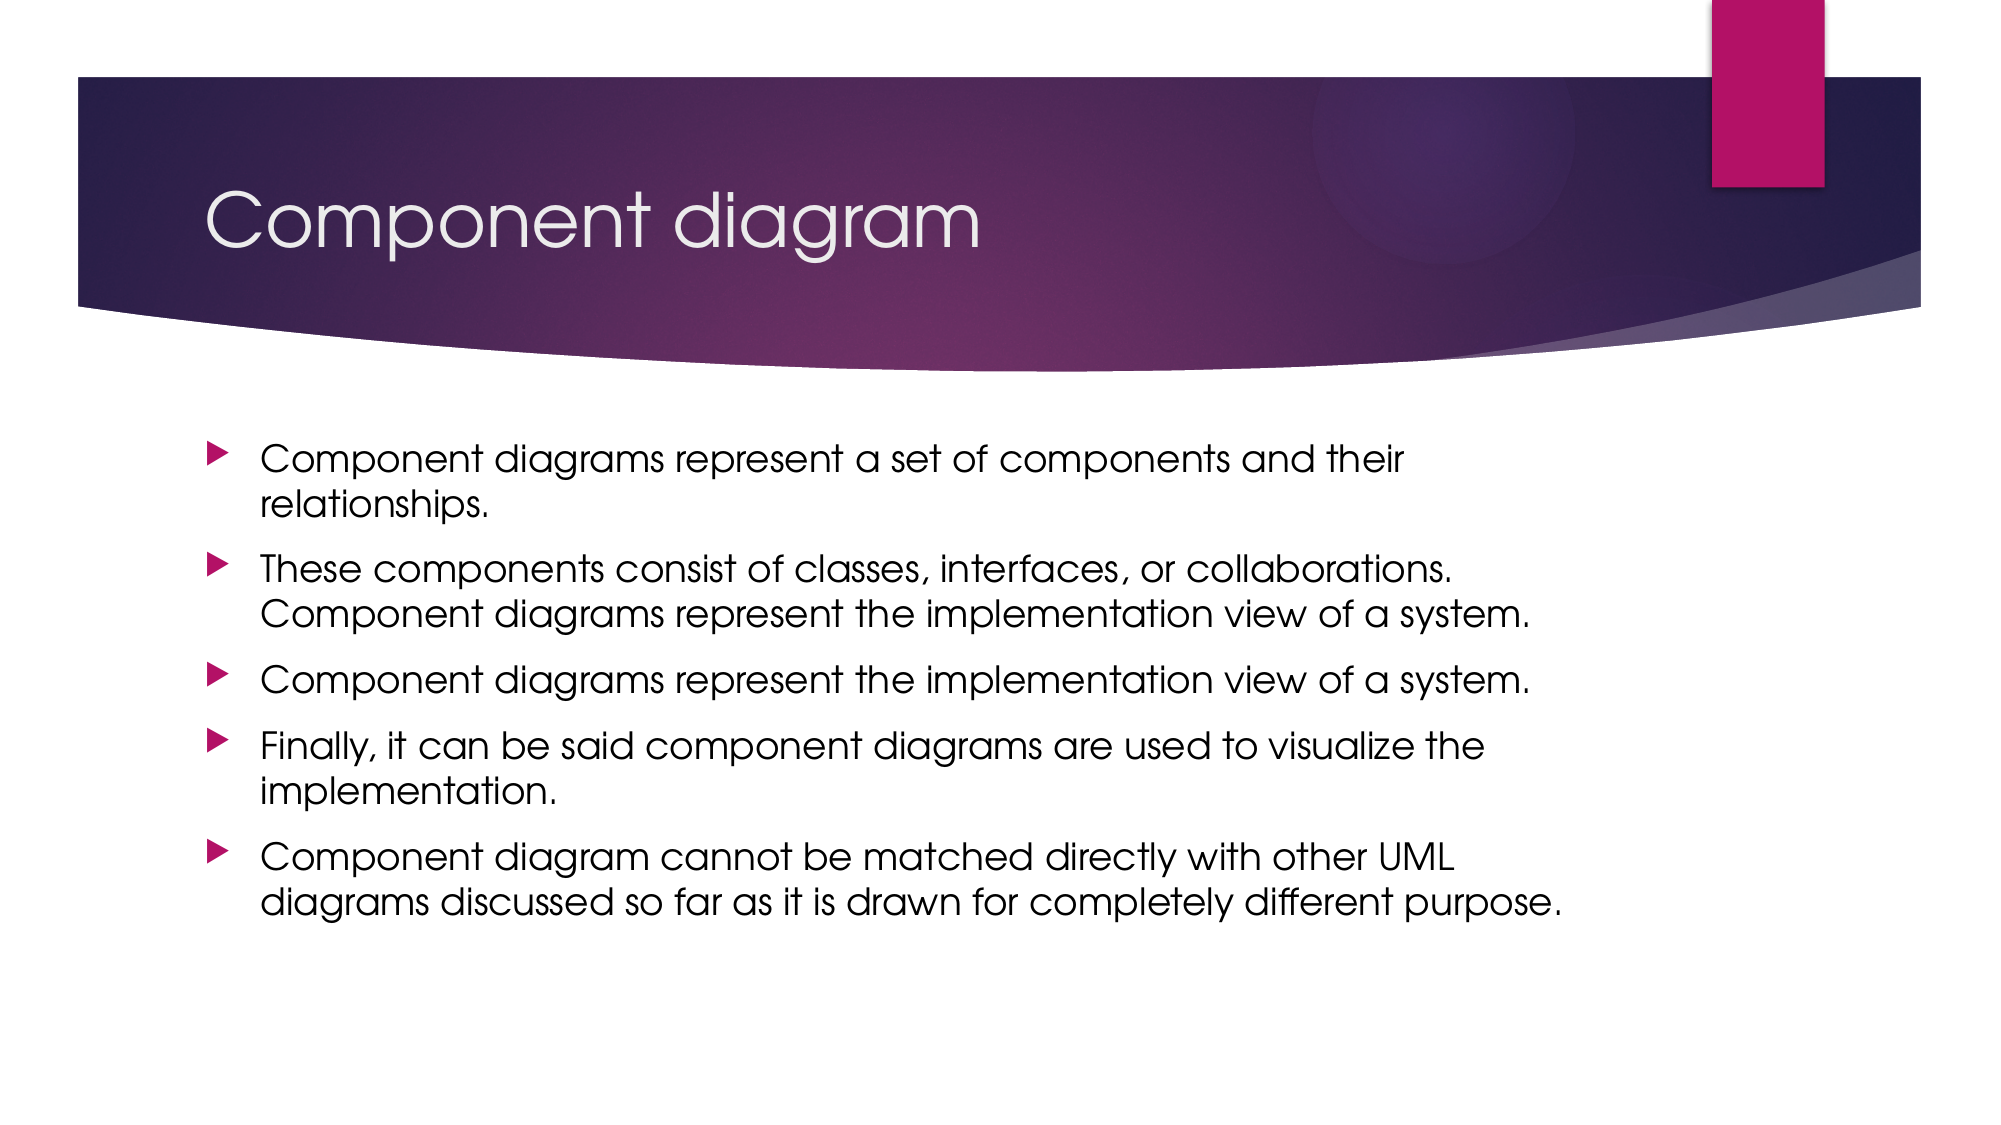

# Component diagram
Component diagrams represent a set of components and their relationships.
These components consist of classes, interfaces, or collaborations. Component diagrams represent the implementation view of a system.
Component diagrams represent the implementation view of a system.
Finally, it can be said component diagrams are used to visualize the implementation.
Component diagram cannot be matched directly with other UML diagrams discussed so far as it is drawn for completely different purpose.